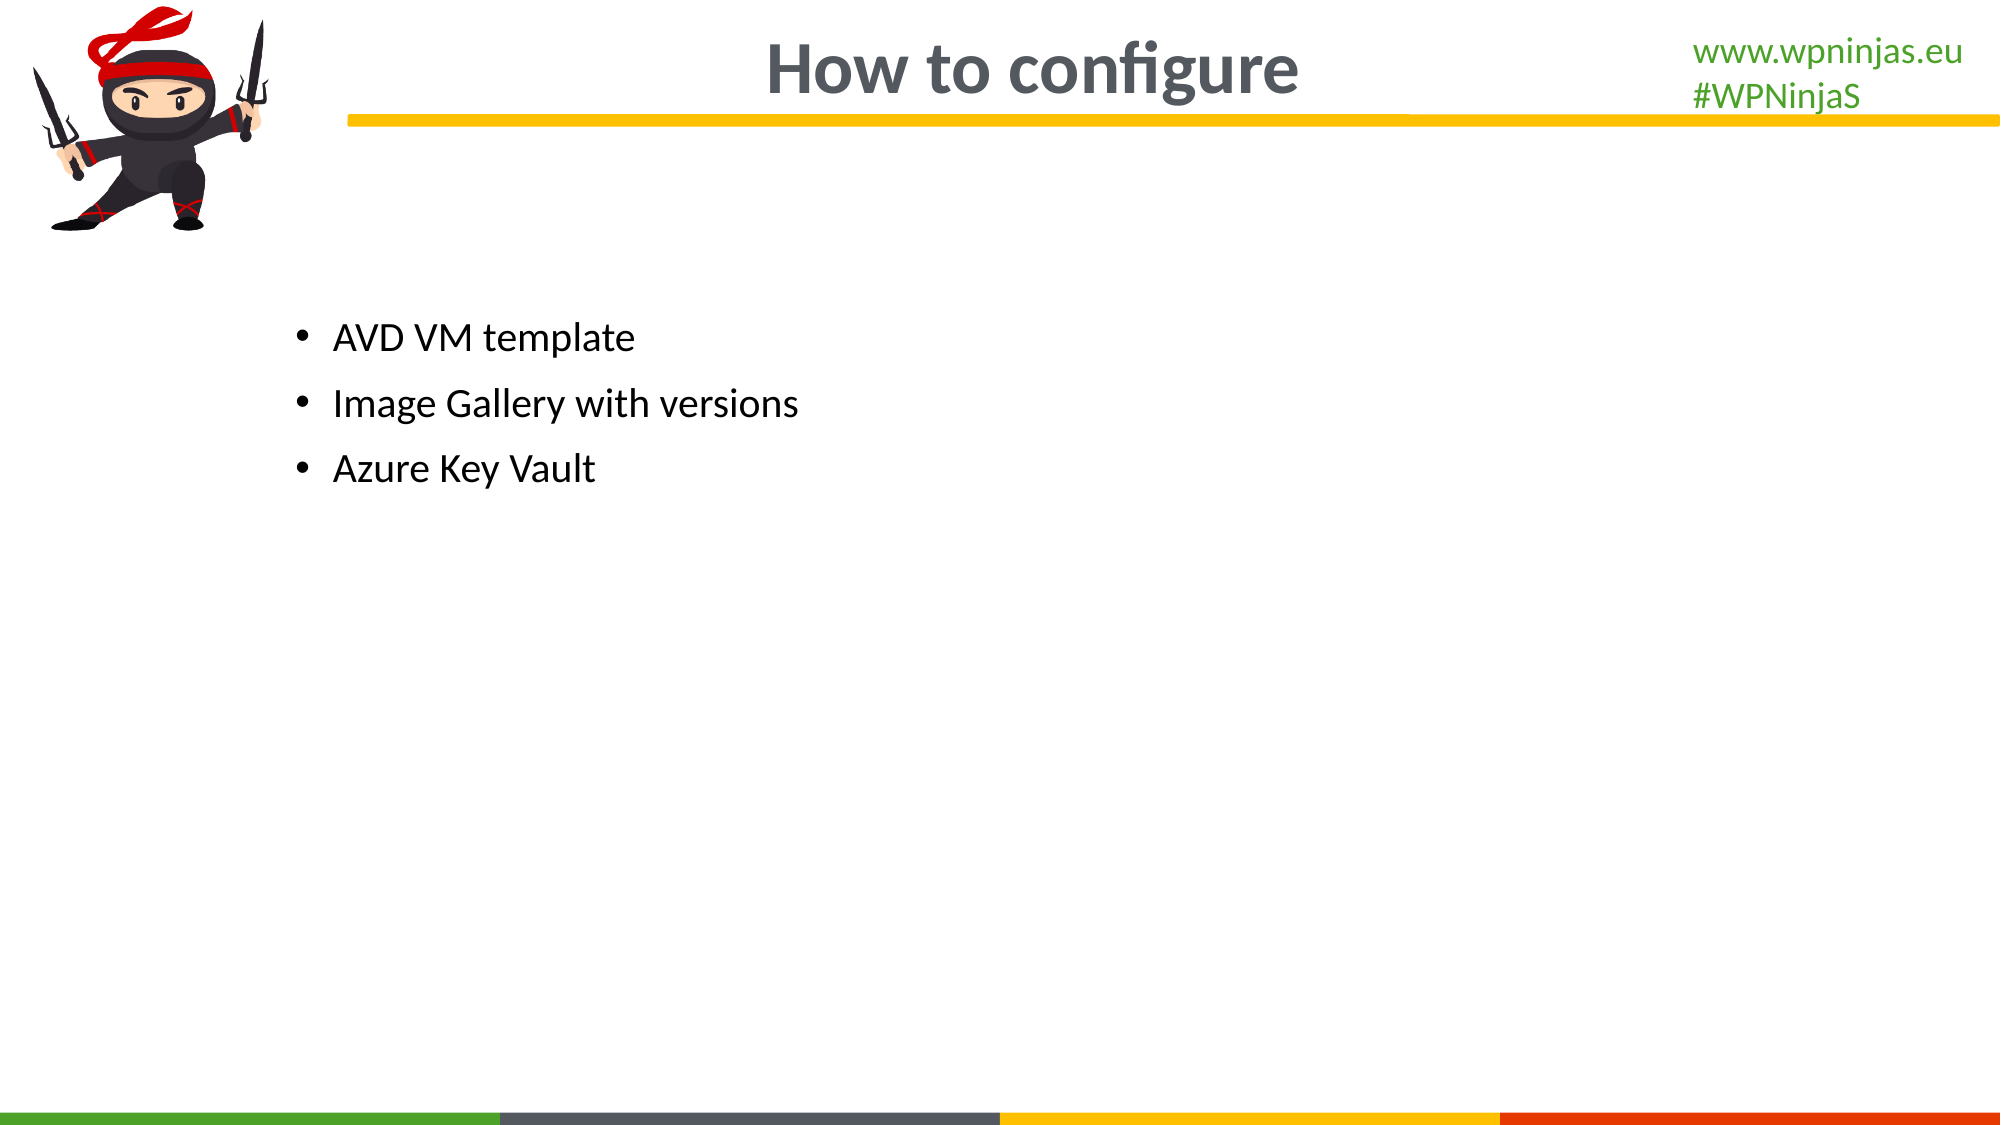

How to configure
AVD VM template
Image Gallery with versions
Azure Key Vault